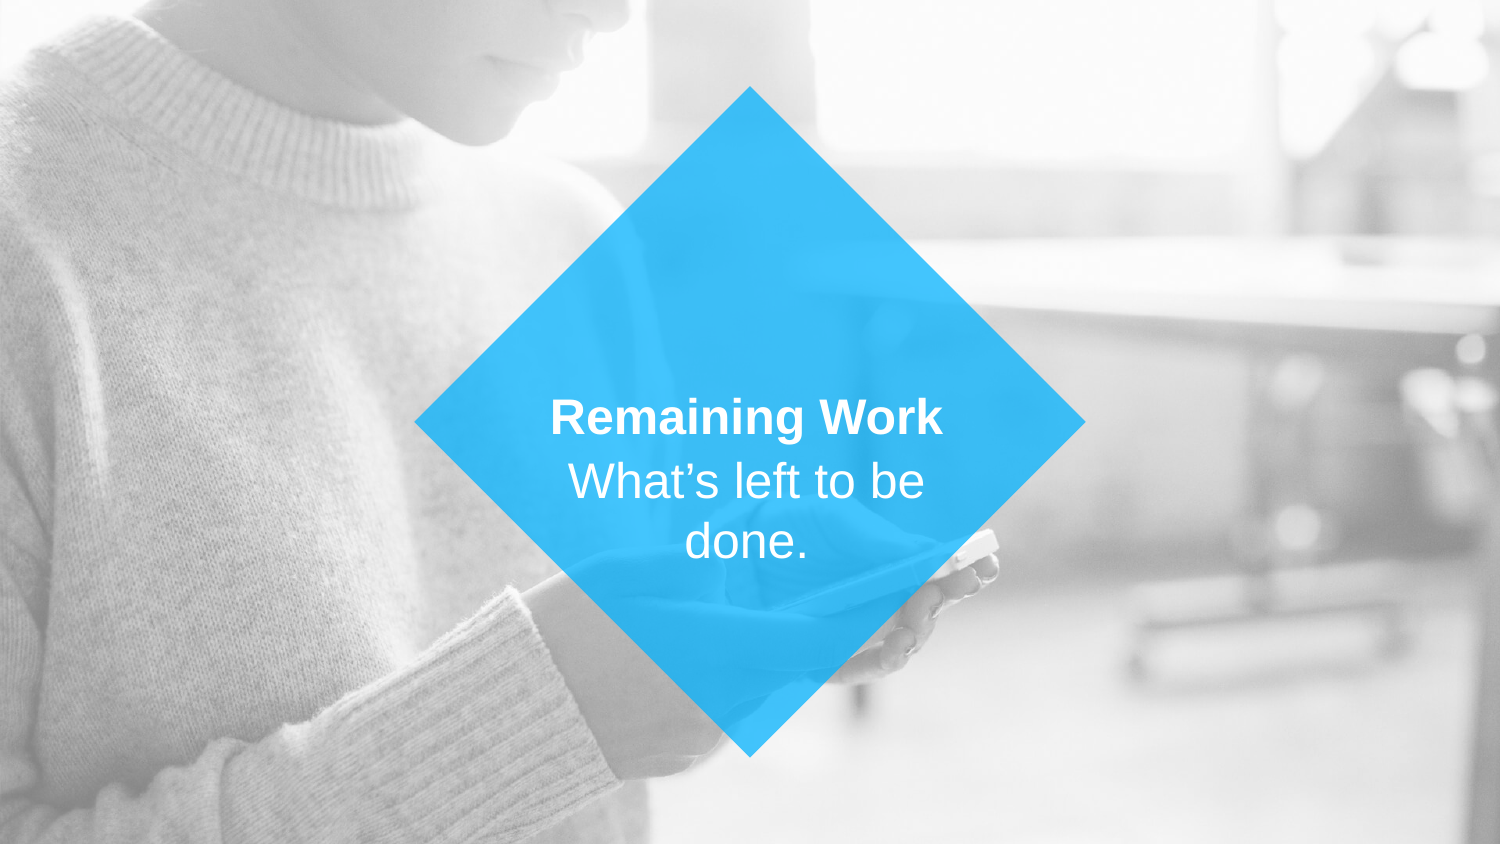

# Remaining Work
What’s left to be done.